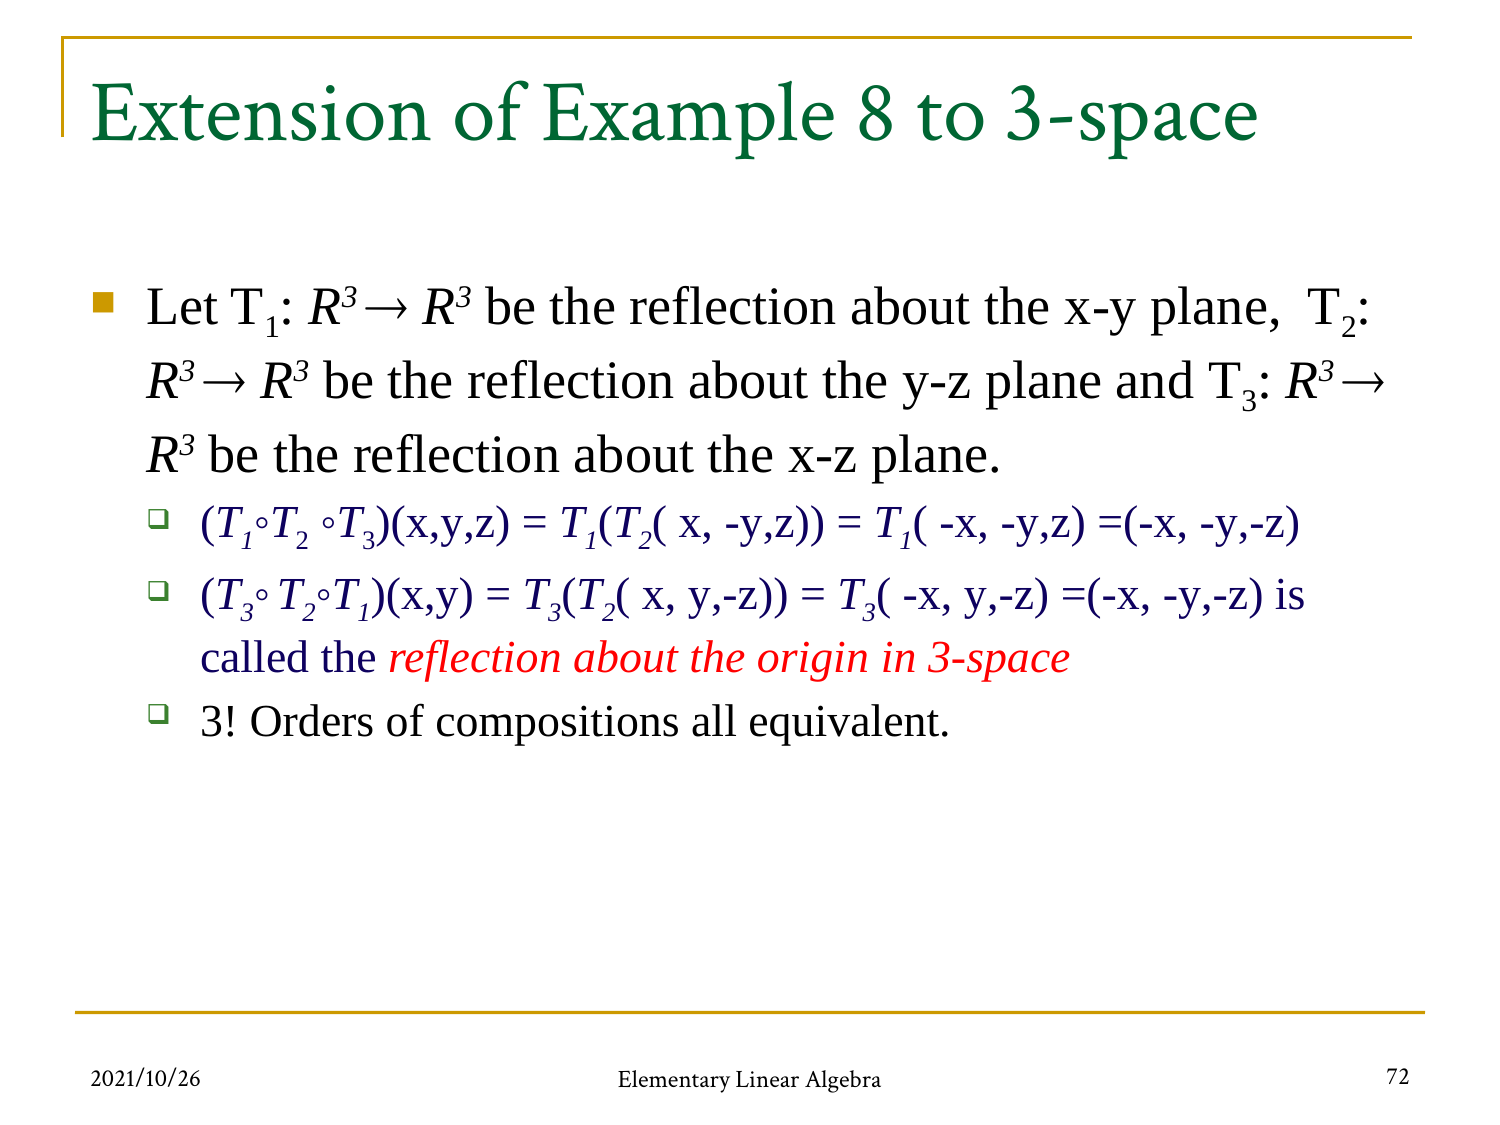

# Extension of Example 8 to 3-space
Let T1: R3 → R3 be the reflection about the x-y plane,  T2: R3 → R3 be the reflection about the y-z plane and T3: R3 → R3 be the reflection about the x-z plane.
(T1◦T2 ◦T3)(x,y,z) = T1(T2( x, -y,z)) = T1( -x, -y,z) =(-x, -y,-z)
(T3◦ T2◦T1)(x,y) = T3(T2( x, y,-z)) = T3( -x, y,-z) =(-x, -y,-z) is called the reflection about the origin in 3-space
3! Orders of compositions all equivalent.

2021/10/26
72
Elementary Linear Algebra